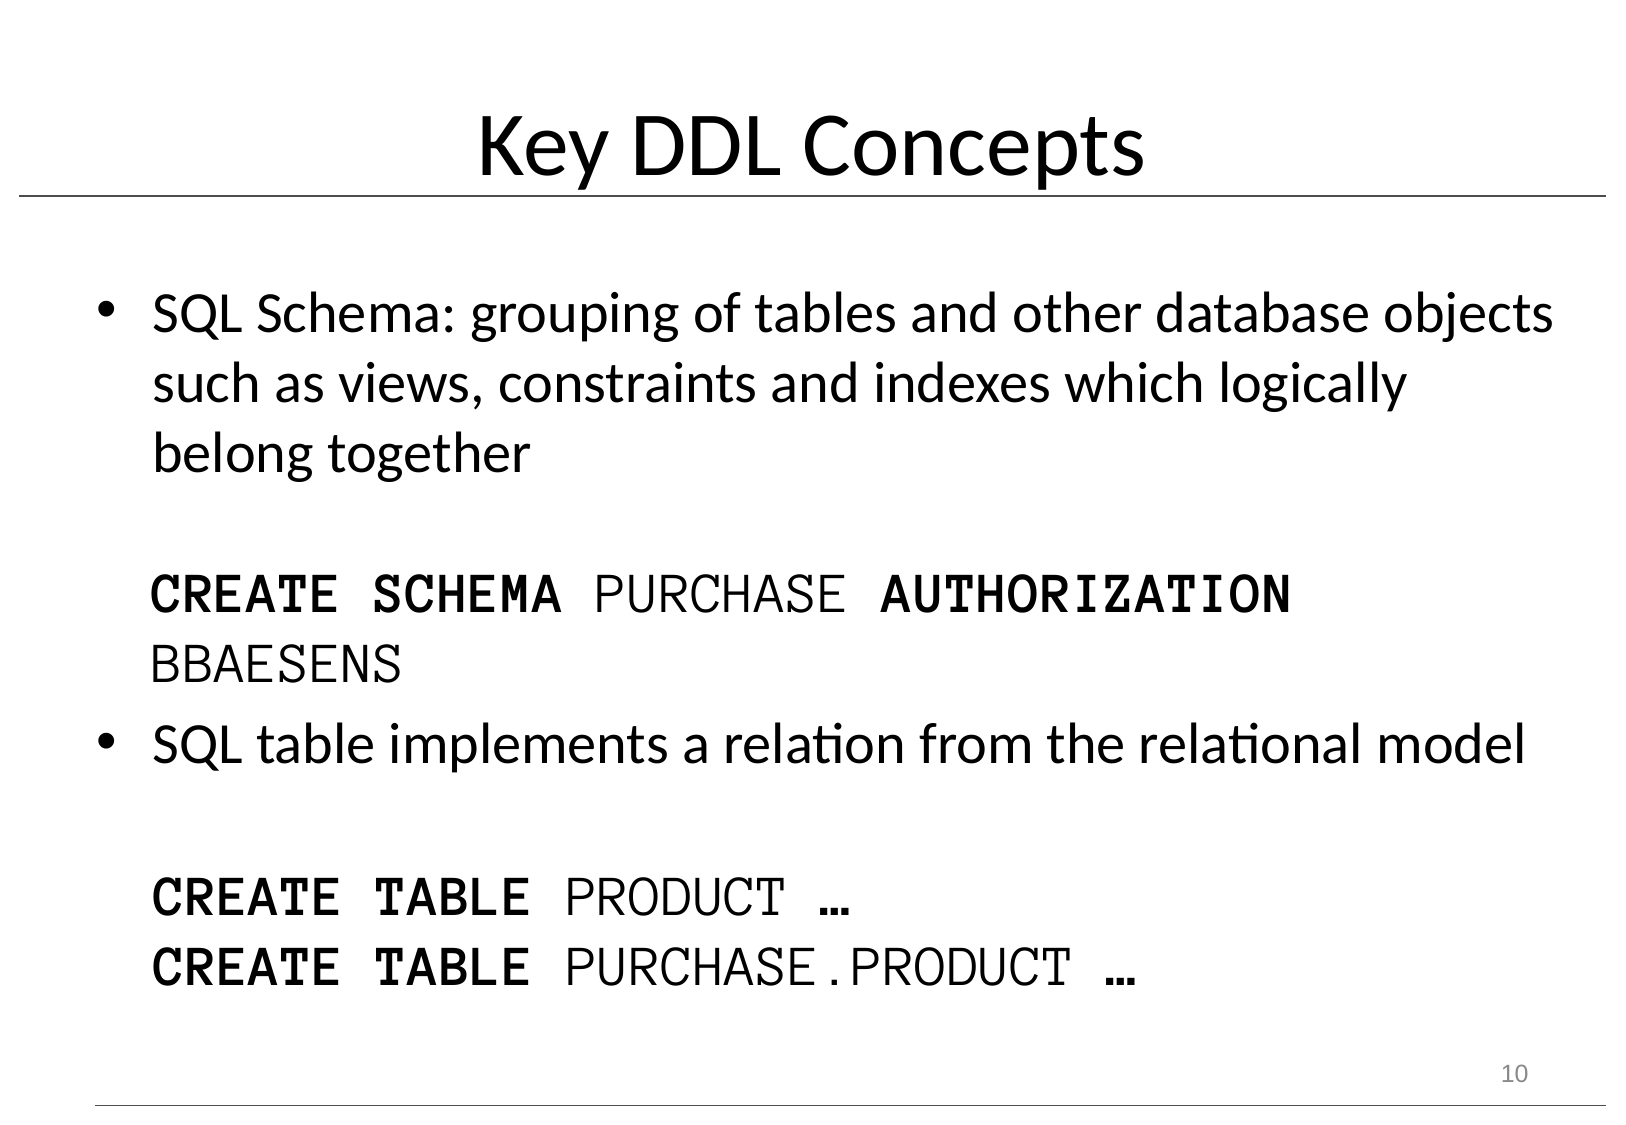

# Key DDL Concepts
SQL Schema: grouping of tables and other database objects such as views, constraints and indexes which logically belong together
CREATE SCHEMA PURCHASE AUTHORIZATION BBAESENS
SQL table implements a relation from the relational model
CREATE TABLE PRODUCT …
CREATE TABLE PURCHASE.PRODUCT …

10